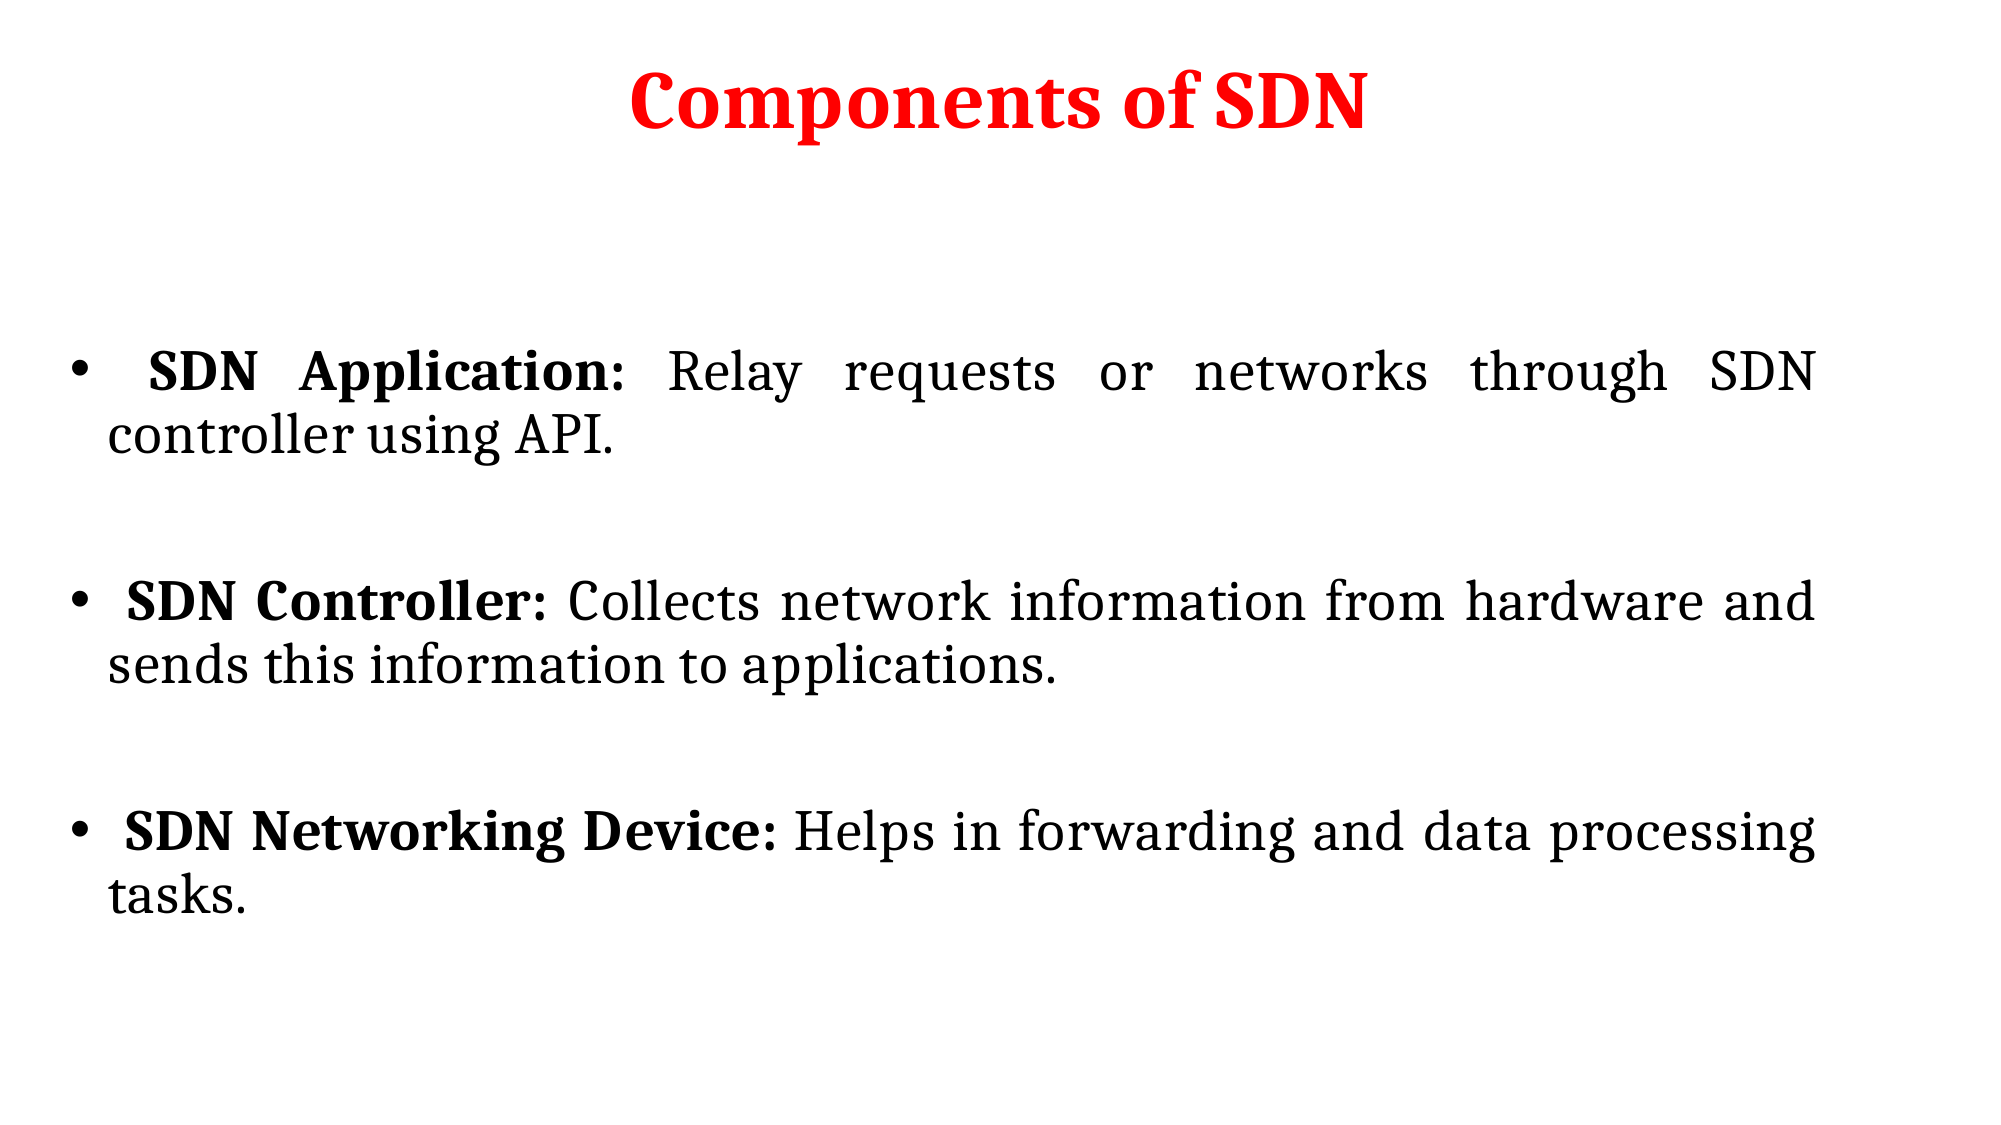

# Components of SDN
 SDN Application: Relay requests or networks through SDN controller using API.

 SDN Controller: Collects network information from hardware and sends this information to applications.

 SDN Networking Device: Helps in forwarding and data processing tasks.